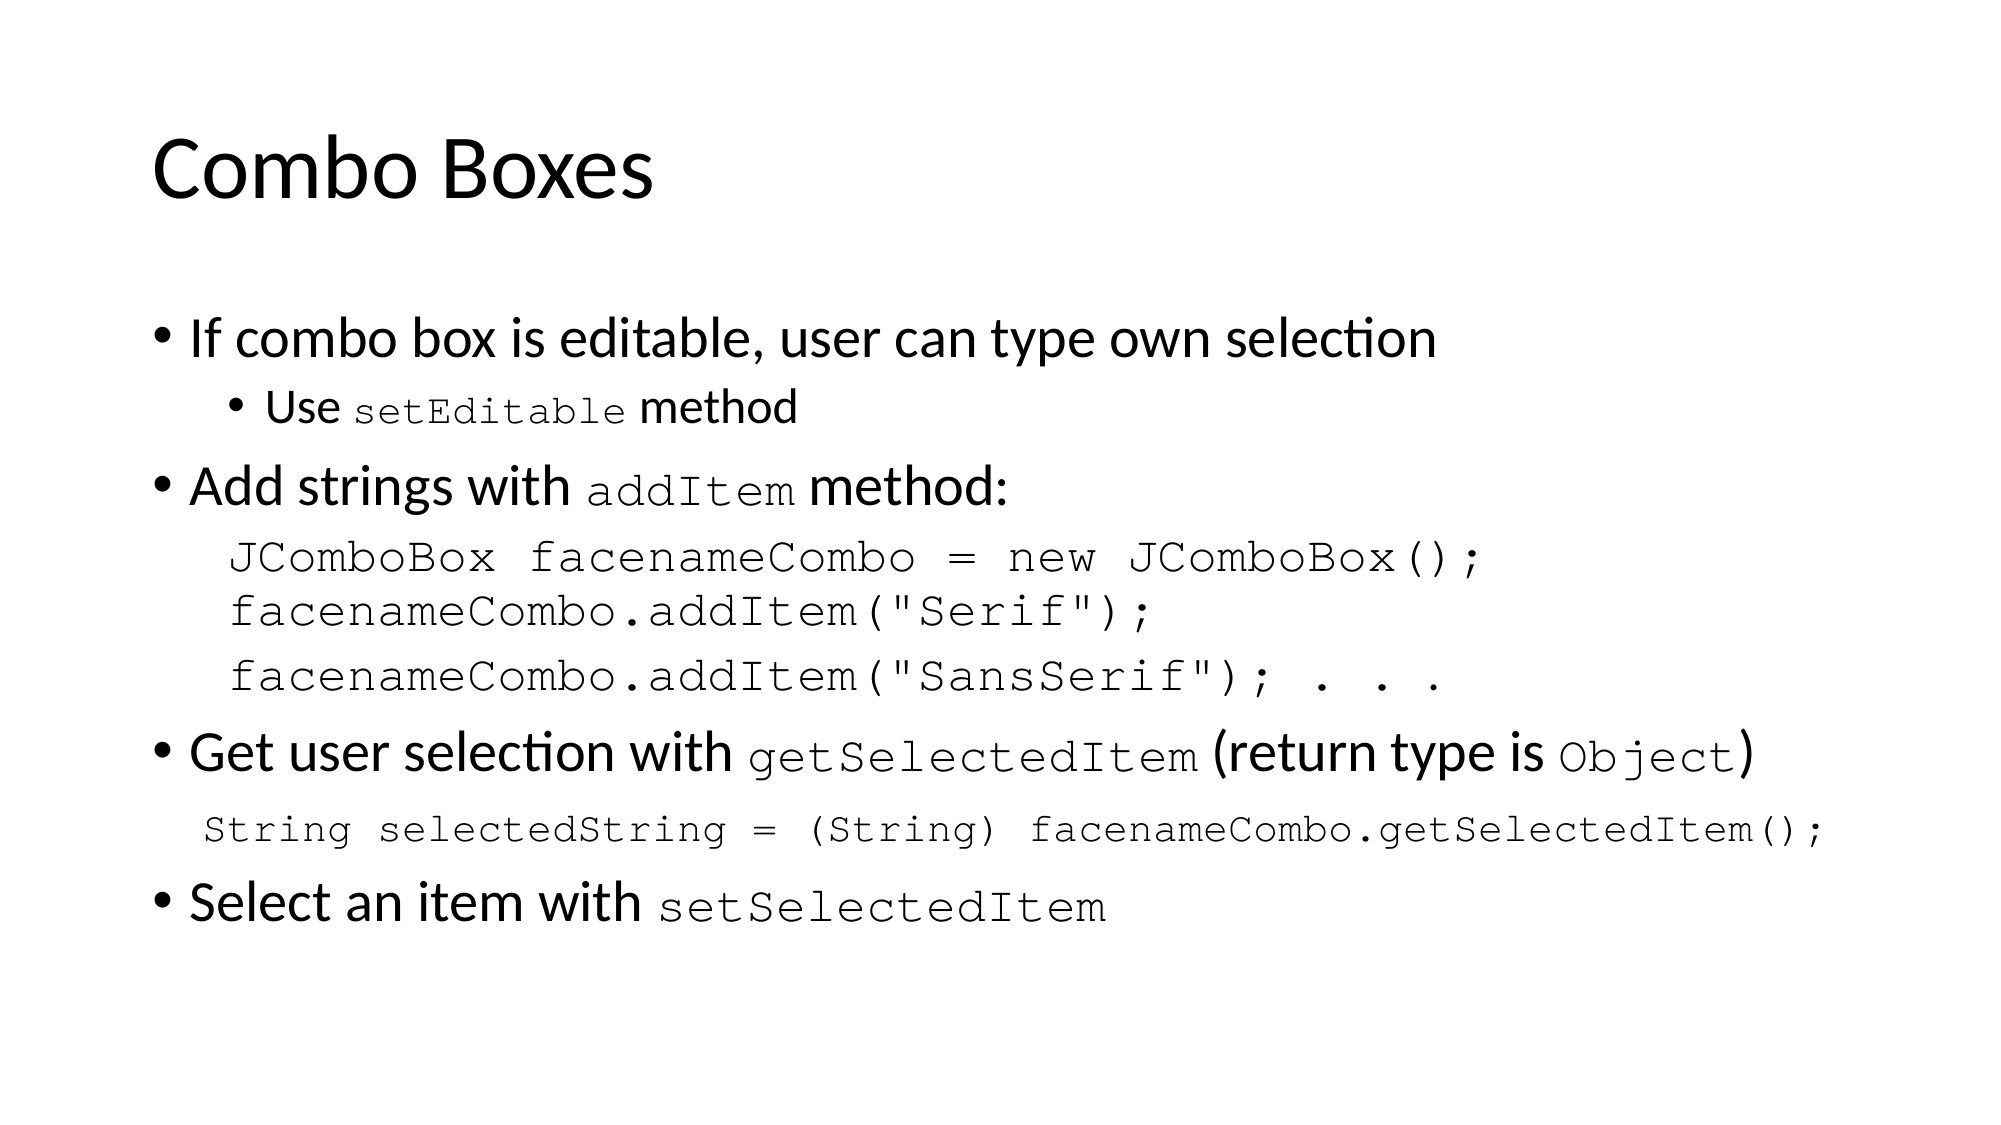

# Combo Boxes
If combo box is editable, user can type own selection
Use setEditable method
Add strings with addItem method:
JComboBox facenameCombo = new JComboBox(); facenameCombo.addItem("Serif");
facenameCombo.addItem("SansSerif"); . . .
Get user selection with getSelectedItem (return type is Object)
  String selectedString = (String) facenameCombo.getSelectedItem();
Select an item with setSelectedItem